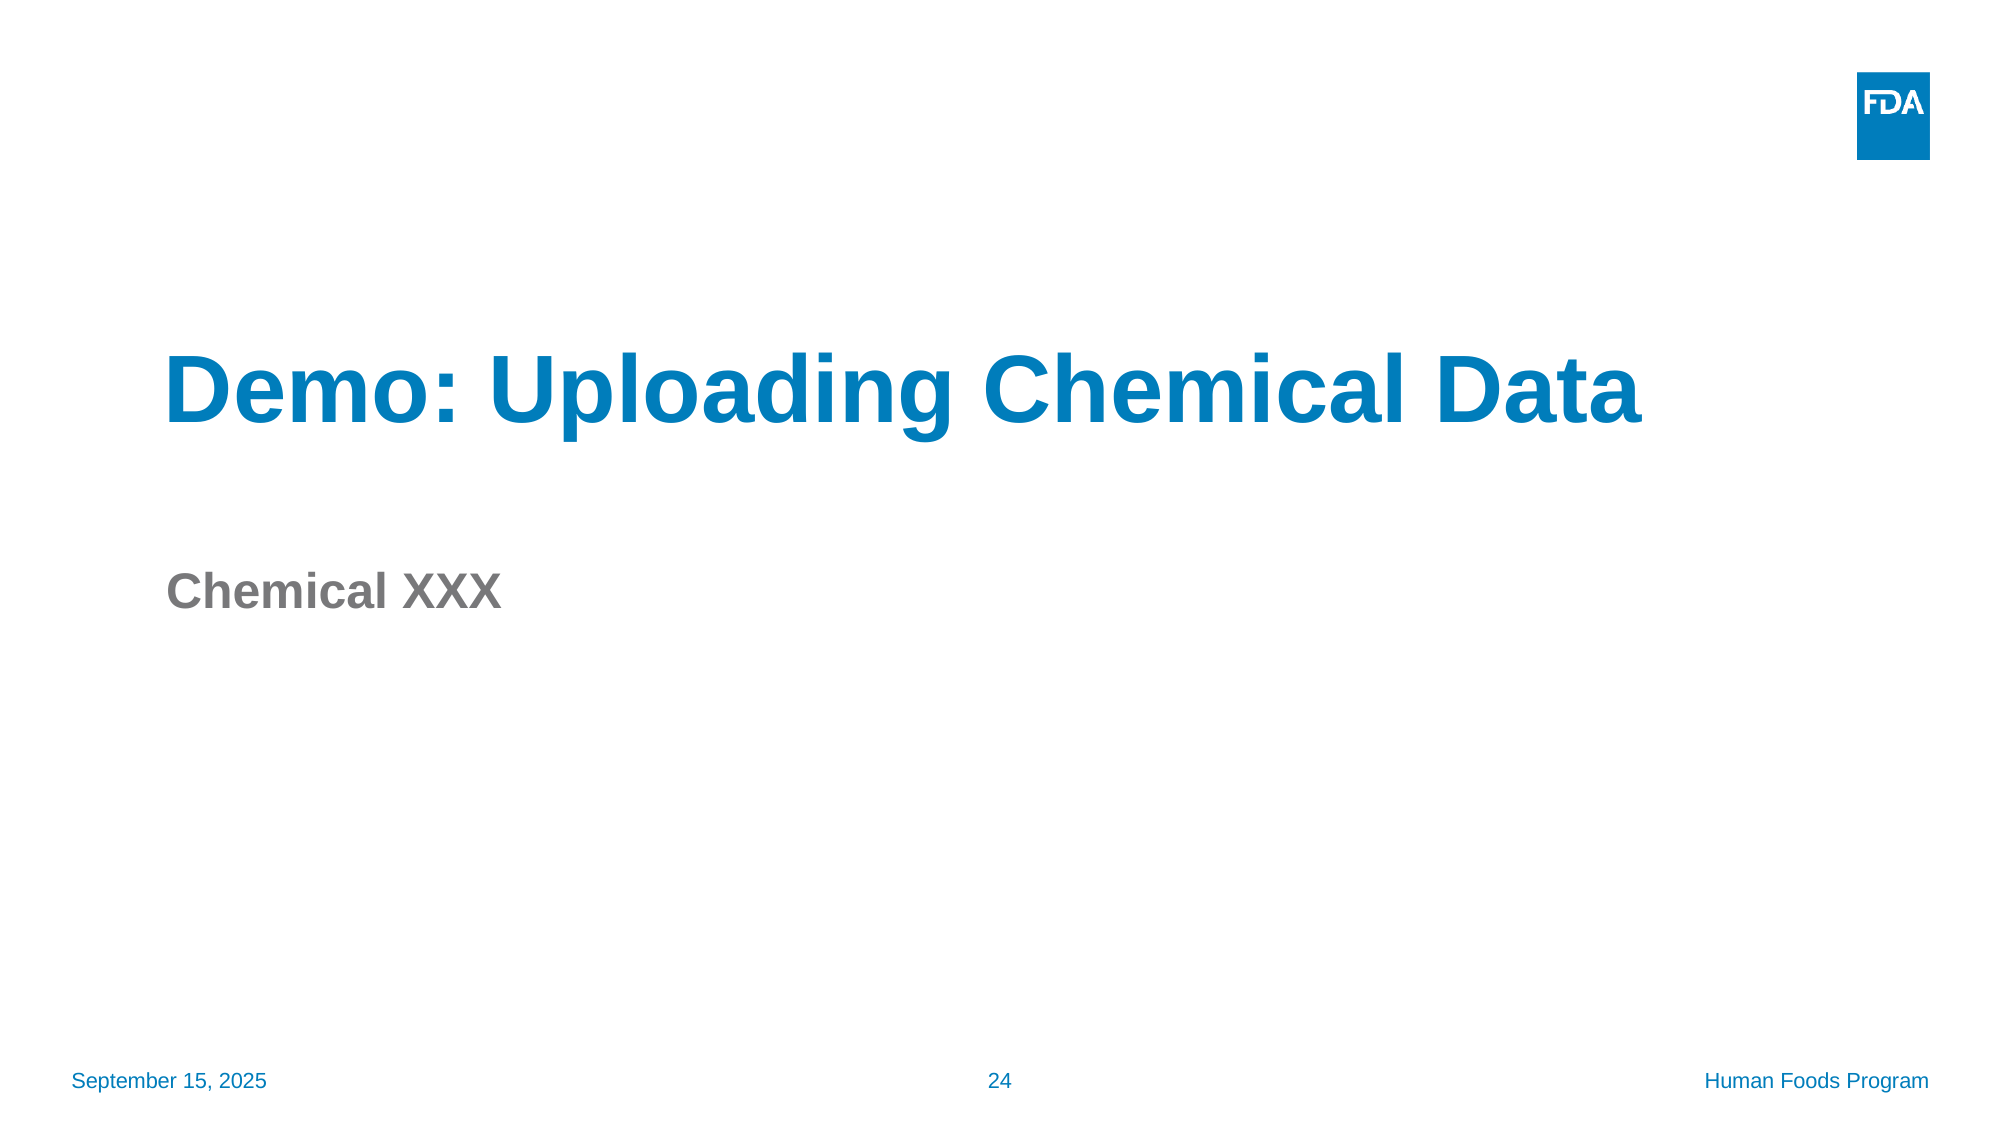

# Demo: Uploading Chemical Data
Chemical XXX
September 15, 2025
24
Human Foods Program